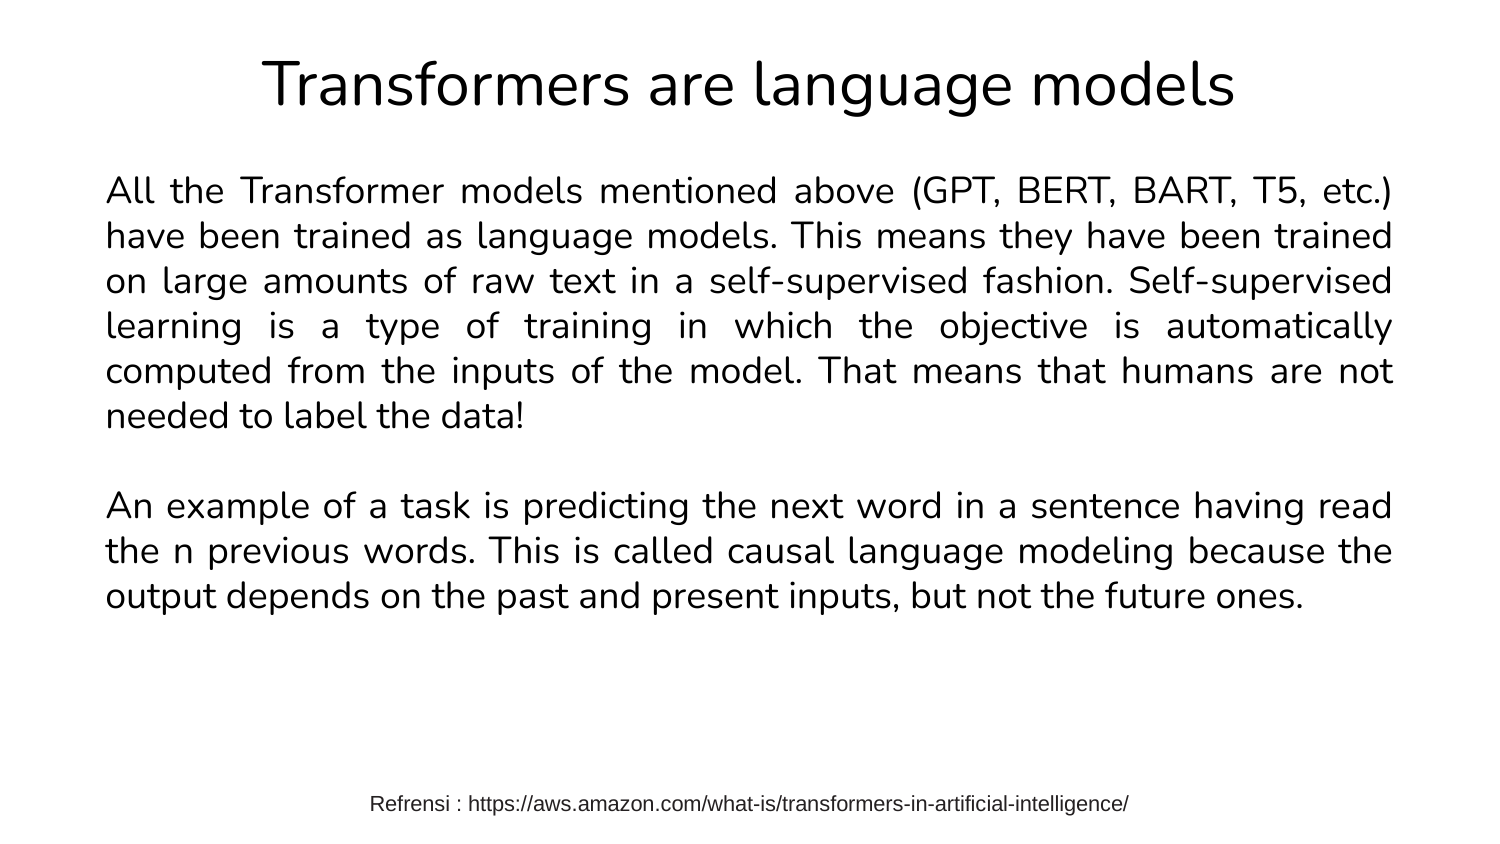

# Transformers are language models
All the Transformer models mentioned above (GPT, BERT, BART, T5, etc.) have been trained as language models. This means they have been trained on large amounts of raw text in a self-supervised fashion. Self-supervised learning is a type of training in which the objective is automatically computed from the inputs of the model. That means that humans are not needed to label the data!

An example of a task is predicting the next word in a sentence having read the n previous words. This is called causal language modeling because the output depends on the past and present inputs, but not the future ones.
Refrensi : https://aws.amazon.com/what-is/transformers-in-artificial-intelligence/